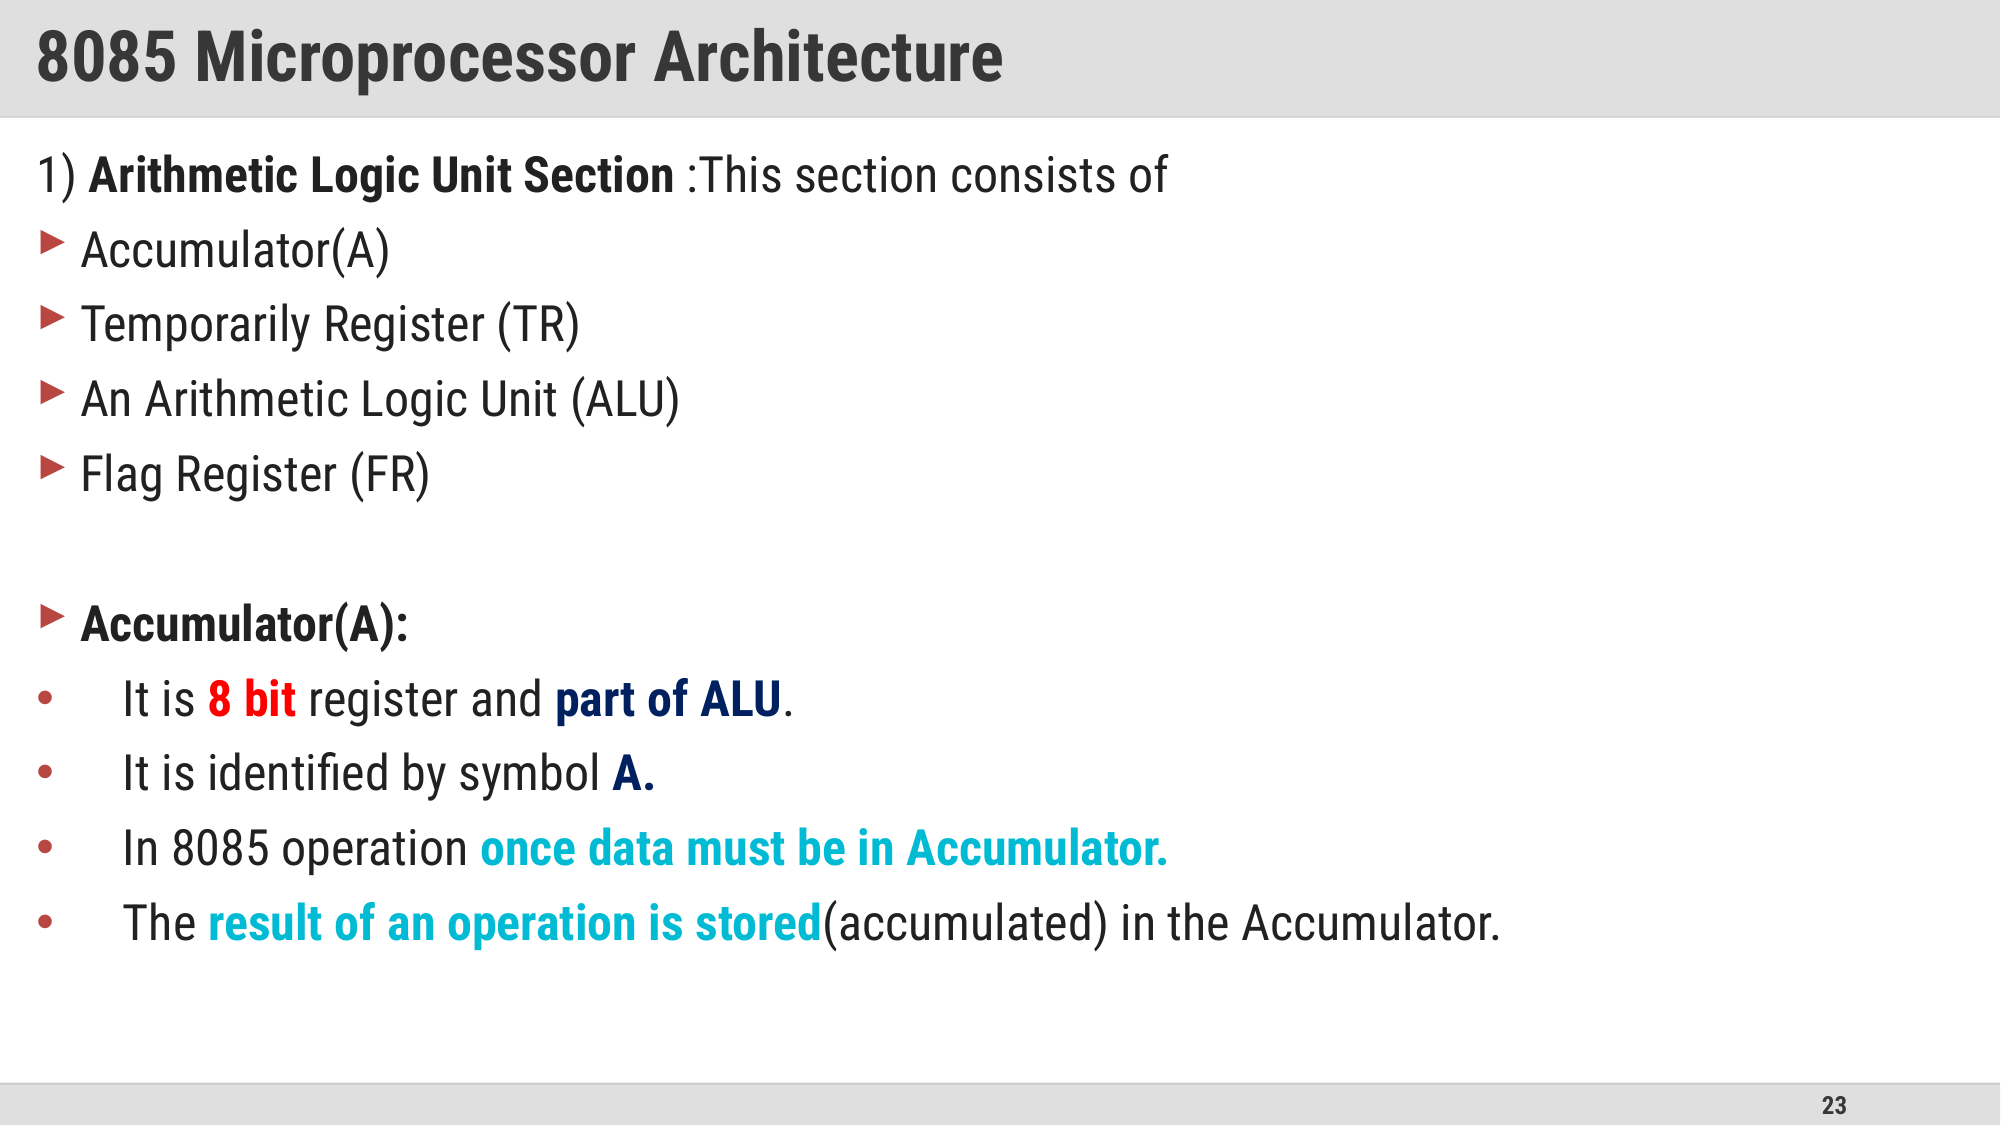

# 8085 Microprocessor Architecture
1) Arithmetic Logic Unit Section :This section consists of
Accumulator(A)
Temporarily Register (TR)
An Arithmetic Logic Unit (ALU)
Flag Register (FR)

Accumulator(A):
 It is 8 bit register and part of ALU.
 It is identified by symbol A.
 In 8085 operation once data must be in Accumulator.
 The result of an operation is stored(accumulated) in the Accumulator.